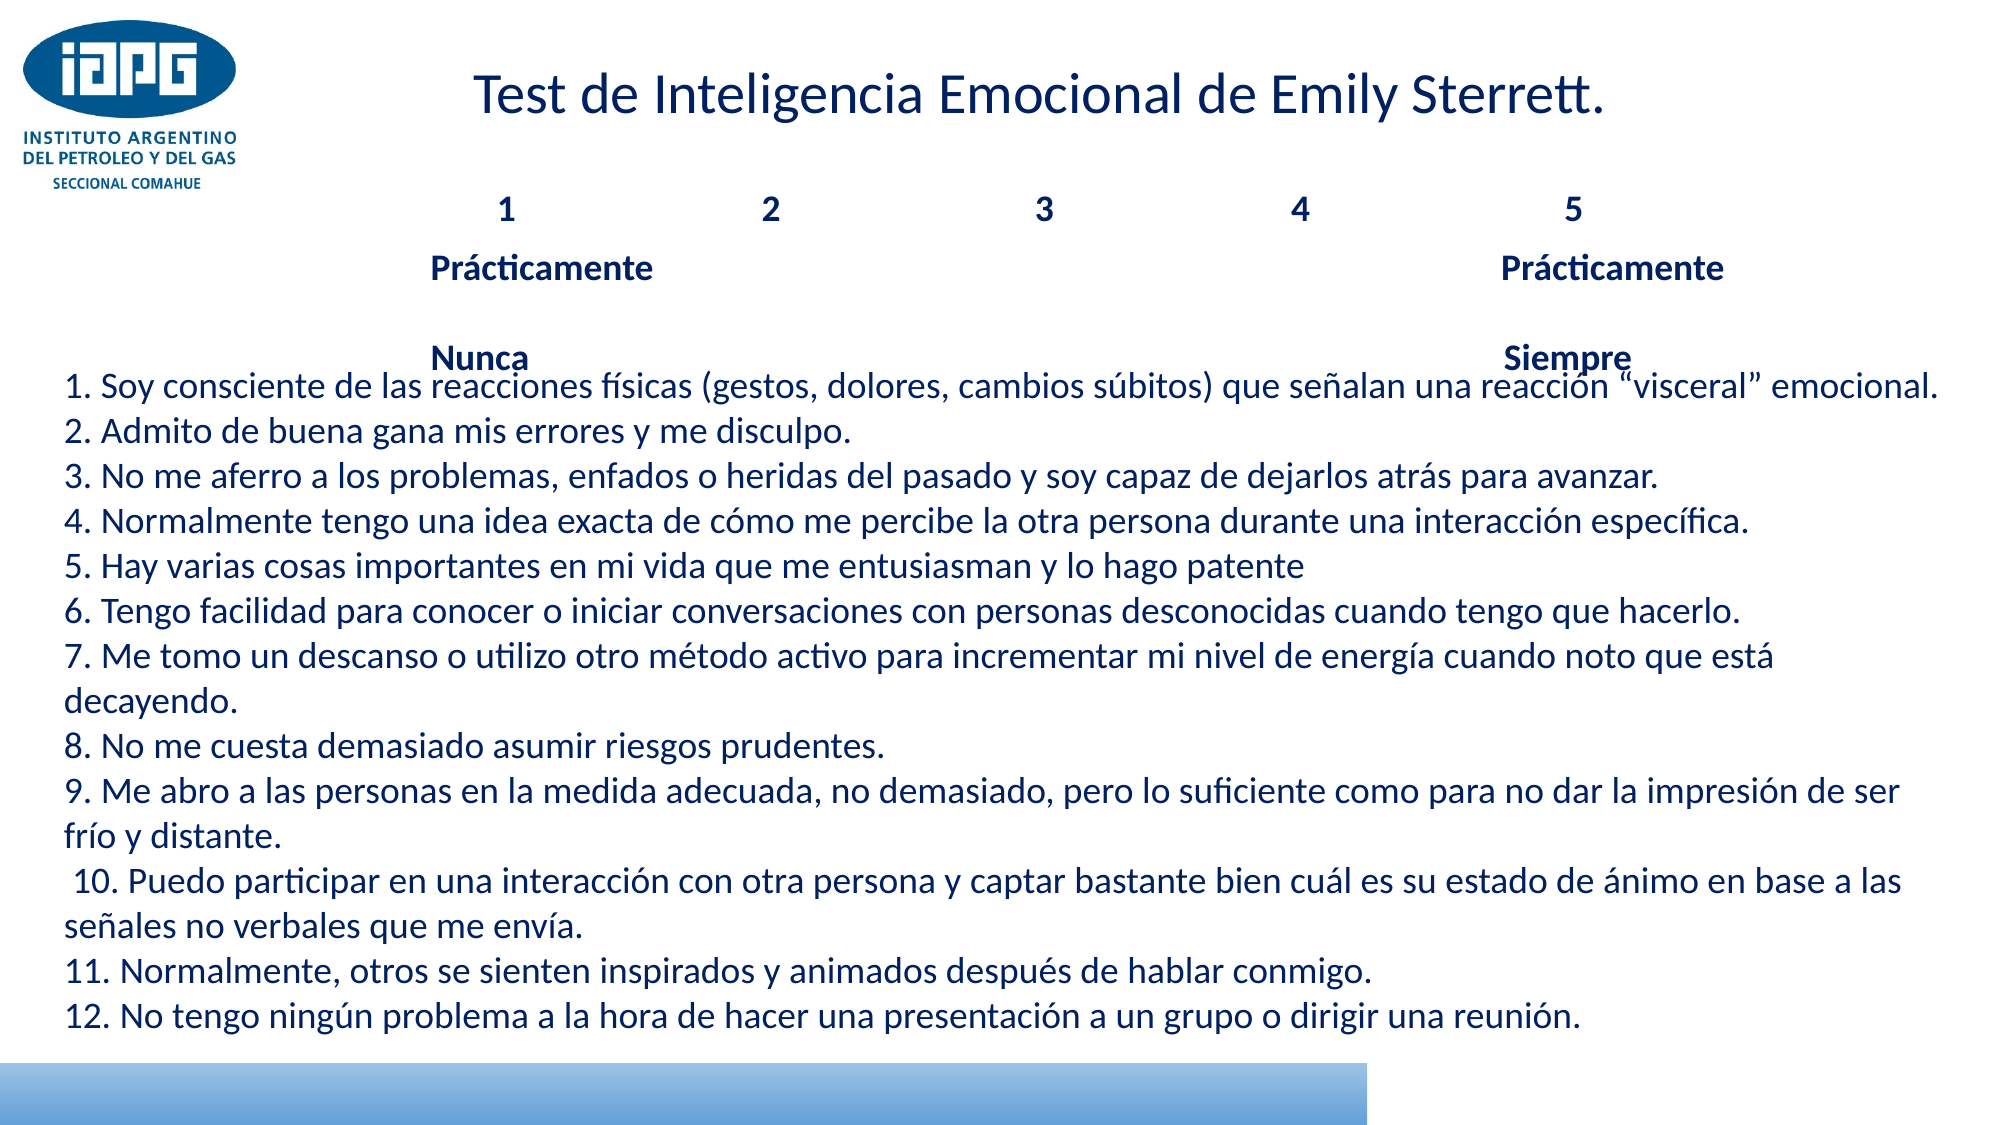

Test de Inteligencia Emocional de Emily Sterrett.

1                             2                              3                            4                              5
Prácticamente                                                                                                    Prácticamente
Nunca                                                                                                                   Siempre
1. Soy consciente de las reacciones físicas (gestos, dolores, cambios súbitos) que señalan una reacción “visceral” emocional.
2. Admito de buena gana mis errores y me disculpo.
3. No me aferro a los problemas, enfados o heridas del pasado y soy capaz de dejarlos atrás para avanzar.
4. Normalmente tengo una idea exacta de cómo me percibe la otra persona durante una interacción específica.
5. Hay varias cosas importantes en mi vida que me entusiasman y lo hago patente
6. Tengo facilidad para conocer o iniciar conversaciones con personas desconocidas cuando tengo que hacerlo.
7. Me tomo un descanso o utilizo otro método activo para incrementar mi nivel de energía cuando noto que está decayendo.
8. No me cuesta demasiado asumir riesgos prudentes.
9. Me abro a las personas en la medida adecuada, no demasiado, pero lo suficiente como para no dar la impresión de ser frío y distante.
 10. Puedo participar en una interacción con otra persona y captar bastante bien cuál es su estado de ánimo en base a las señales no verbales que me envía.
11. Normalmente, otros se sienten inspirados y animados después de hablar conmigo.
12. No tengo ningún problema a la hora de hacer una presentación a un grupo o dirigir una reunión.